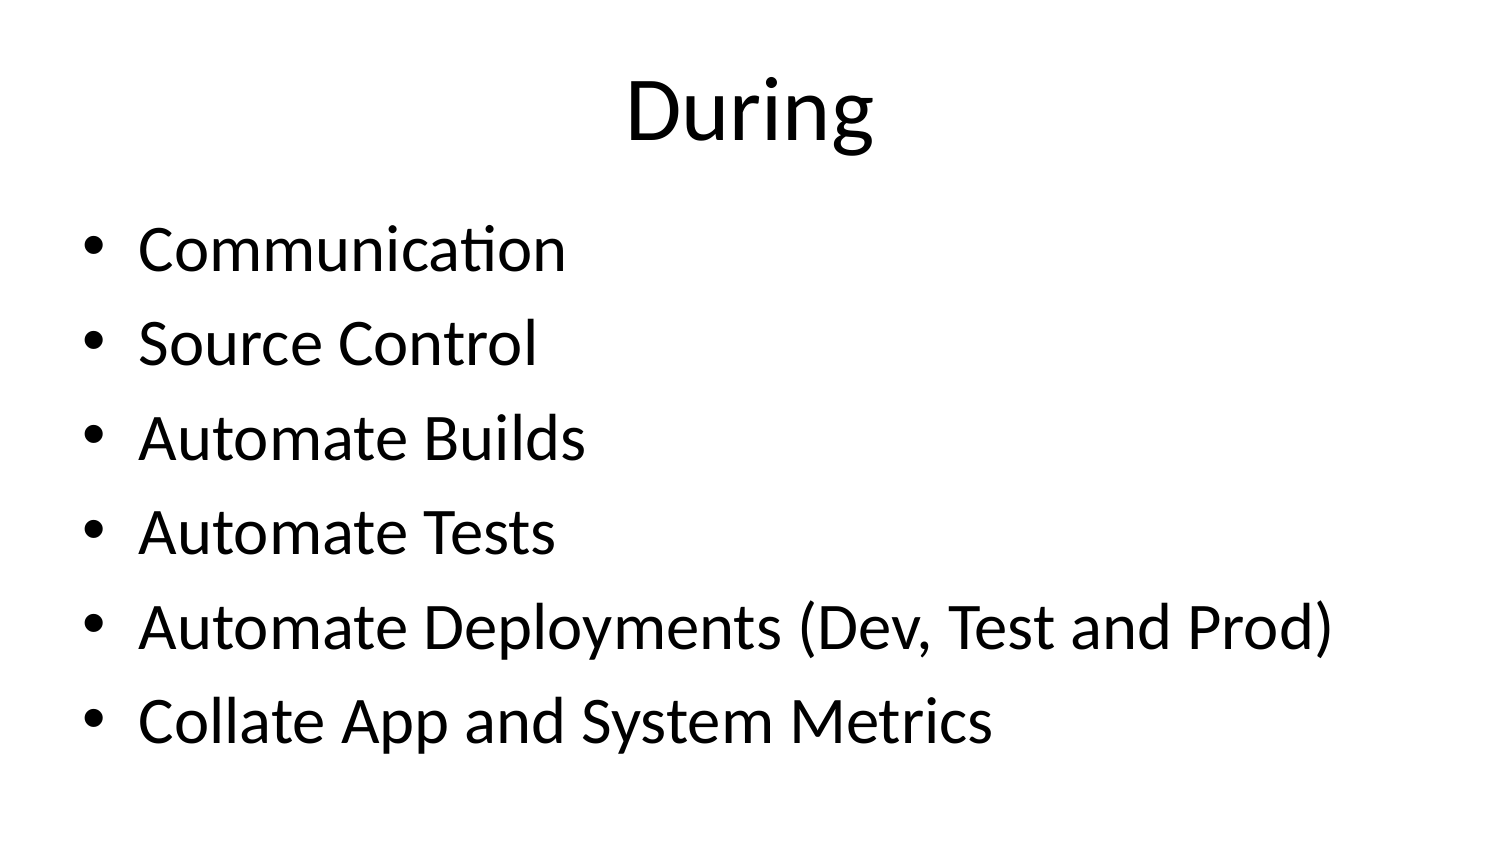

# During
Communication
Source Control
Automate Builds
Automate Tests
Automate Deployments (Dev, Test and Prod)
Collate App and System Metrics